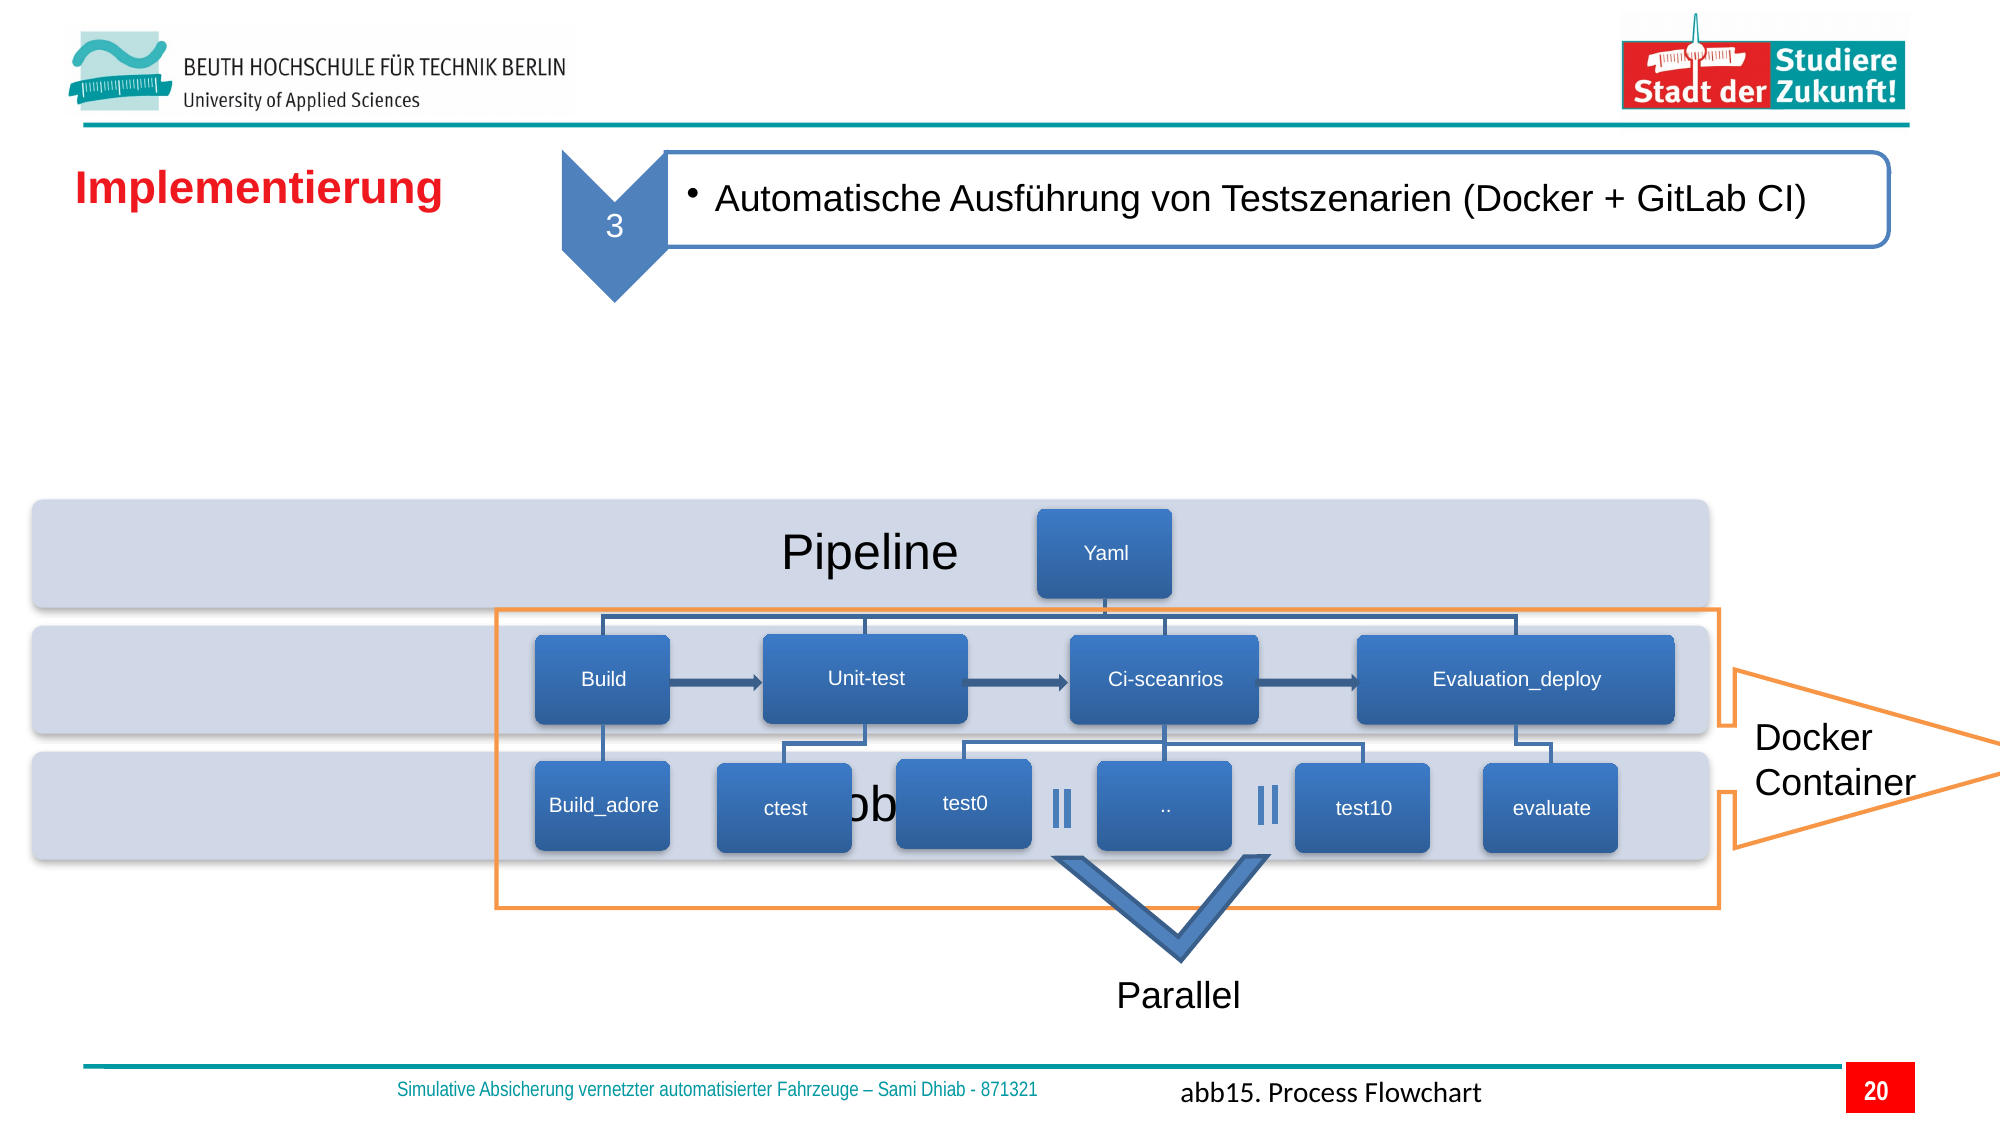

Implementierung

Automatische Ausführung von Testszenarien (Docker + GitLab CI)

3

Jobs
Stages
Pipeline
Yaml
Build
Build_adore
Unit-test
ctest
Ci-sceanrios
test0
..
test10
Evaluation_deploy
evaluate

Docker
Container

Parallel
abb15. Process Flowchart
20
 Simulative Absicherung vernetzter automatisierter Fahrzeuge – Sami Dhiab - 871321